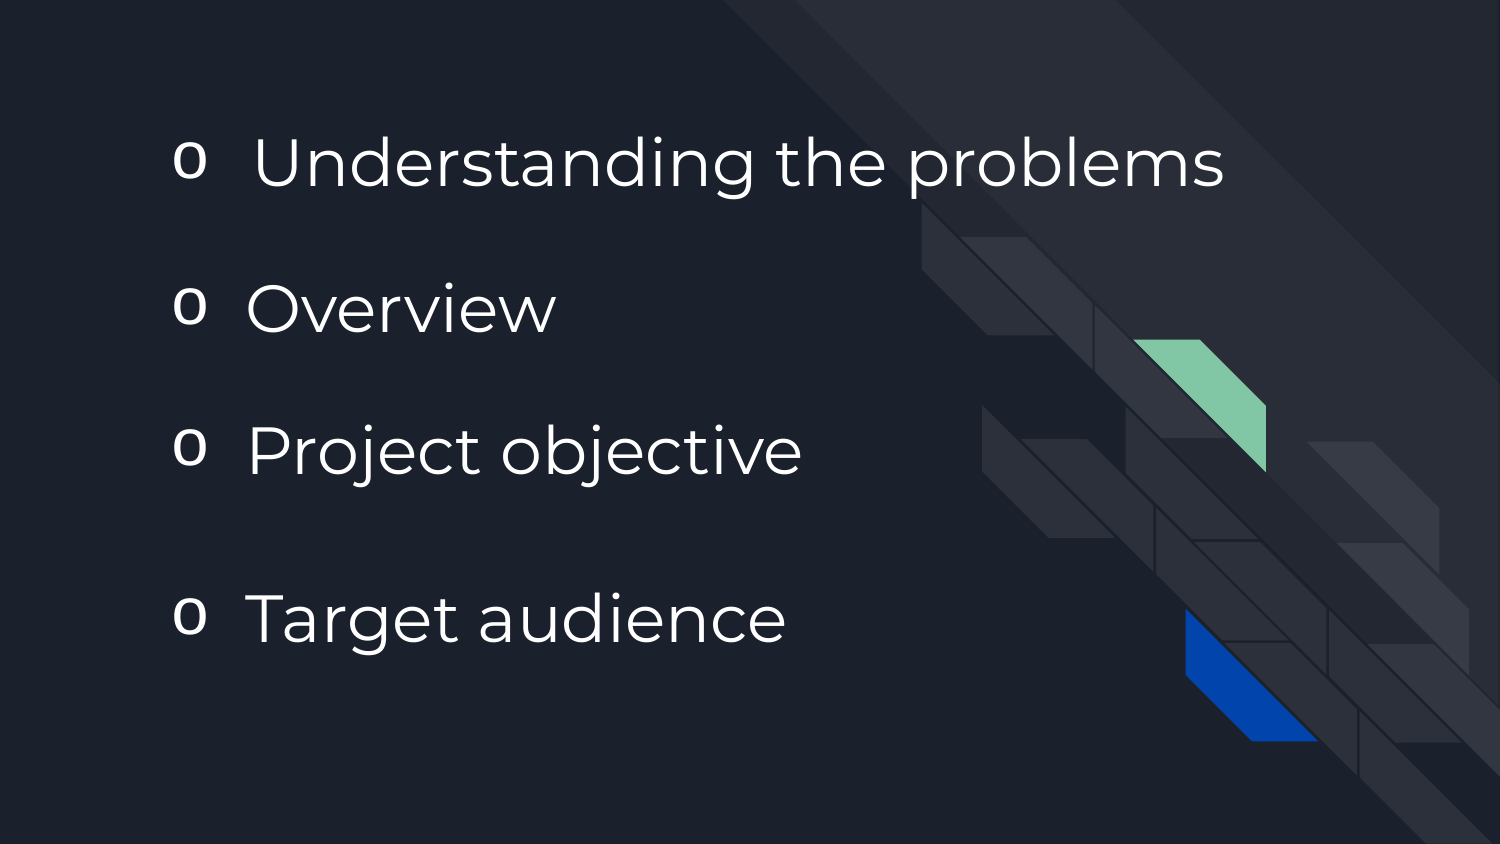

Understanding the problems

Overview

Project objective
Target audience